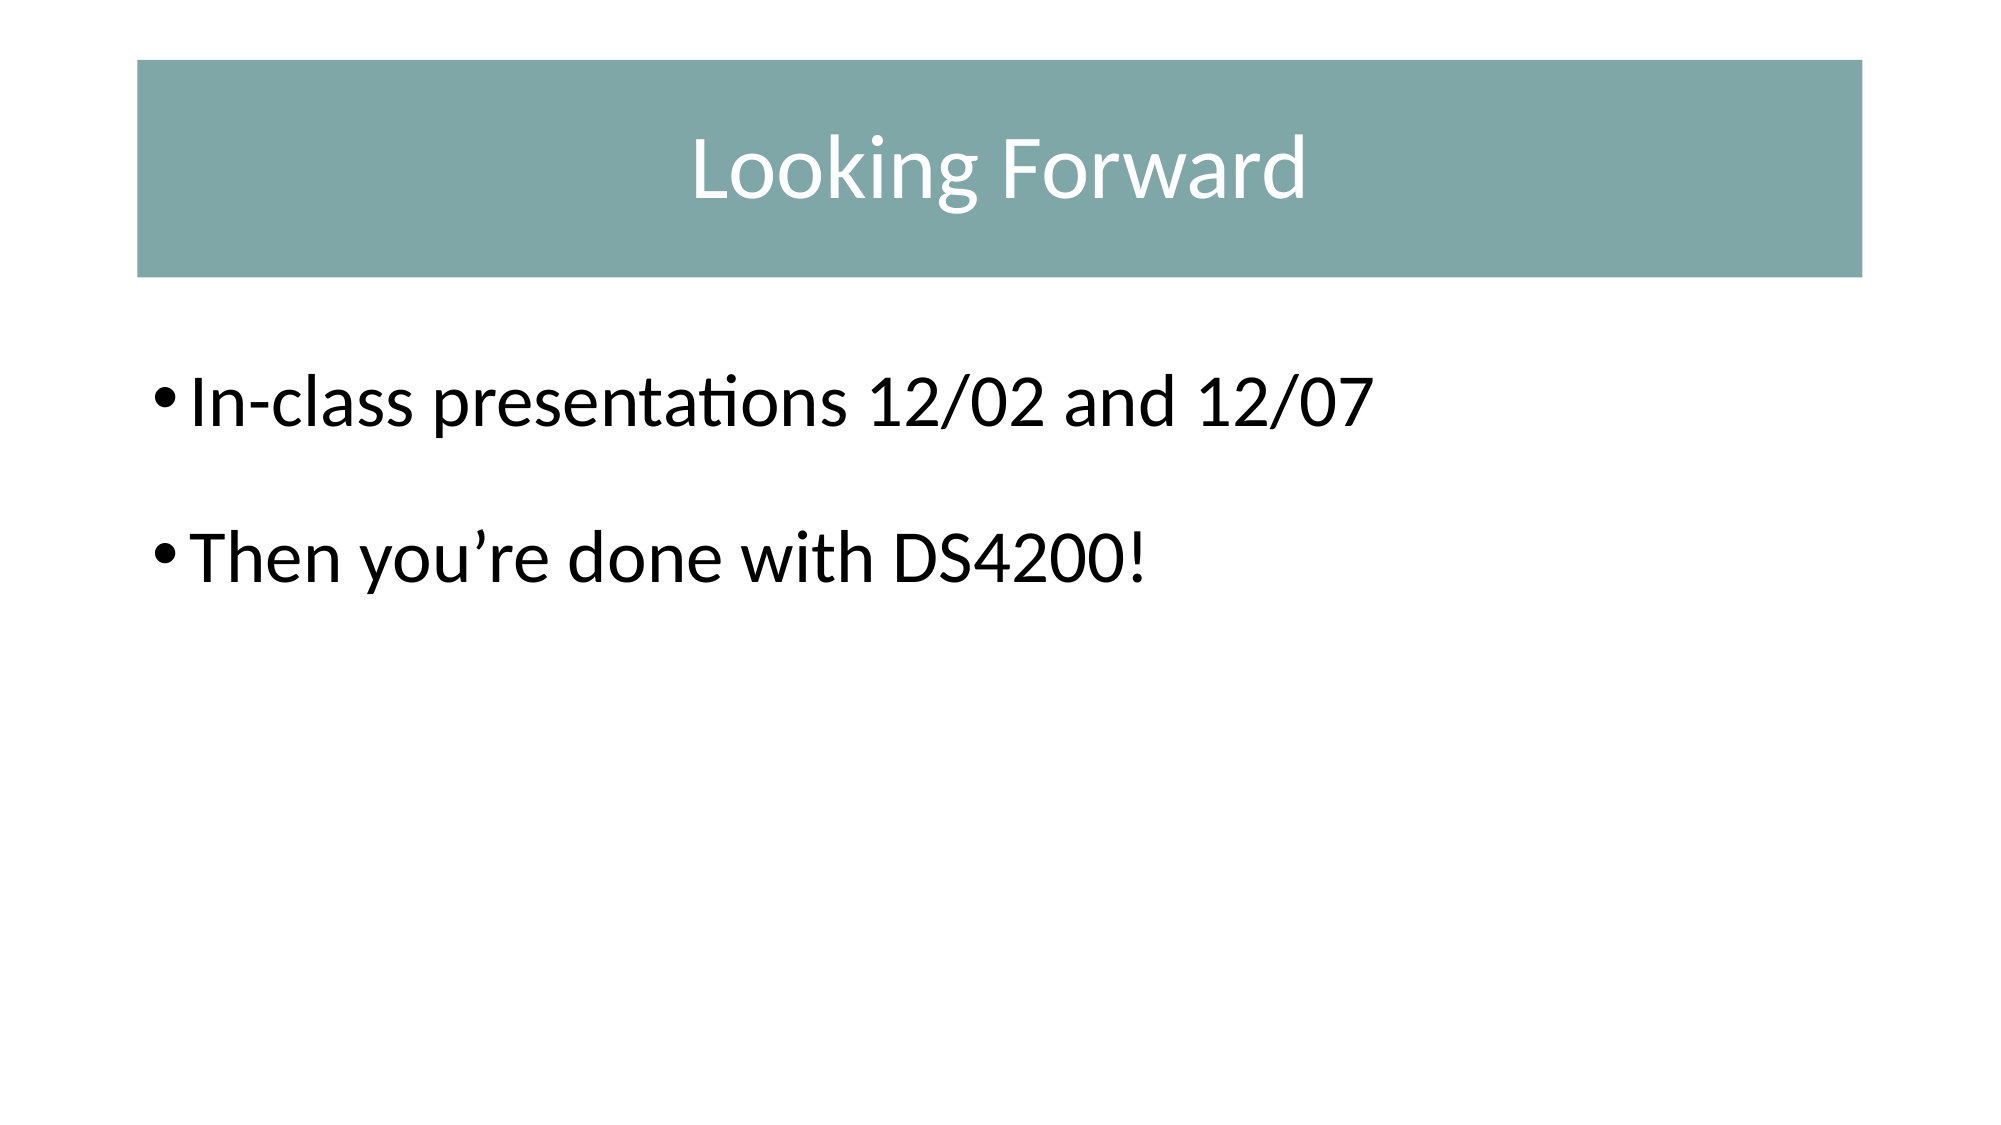

# Looking Forward
In-class presentations 12/02 and 12/07
Then you’re done with DS4200!